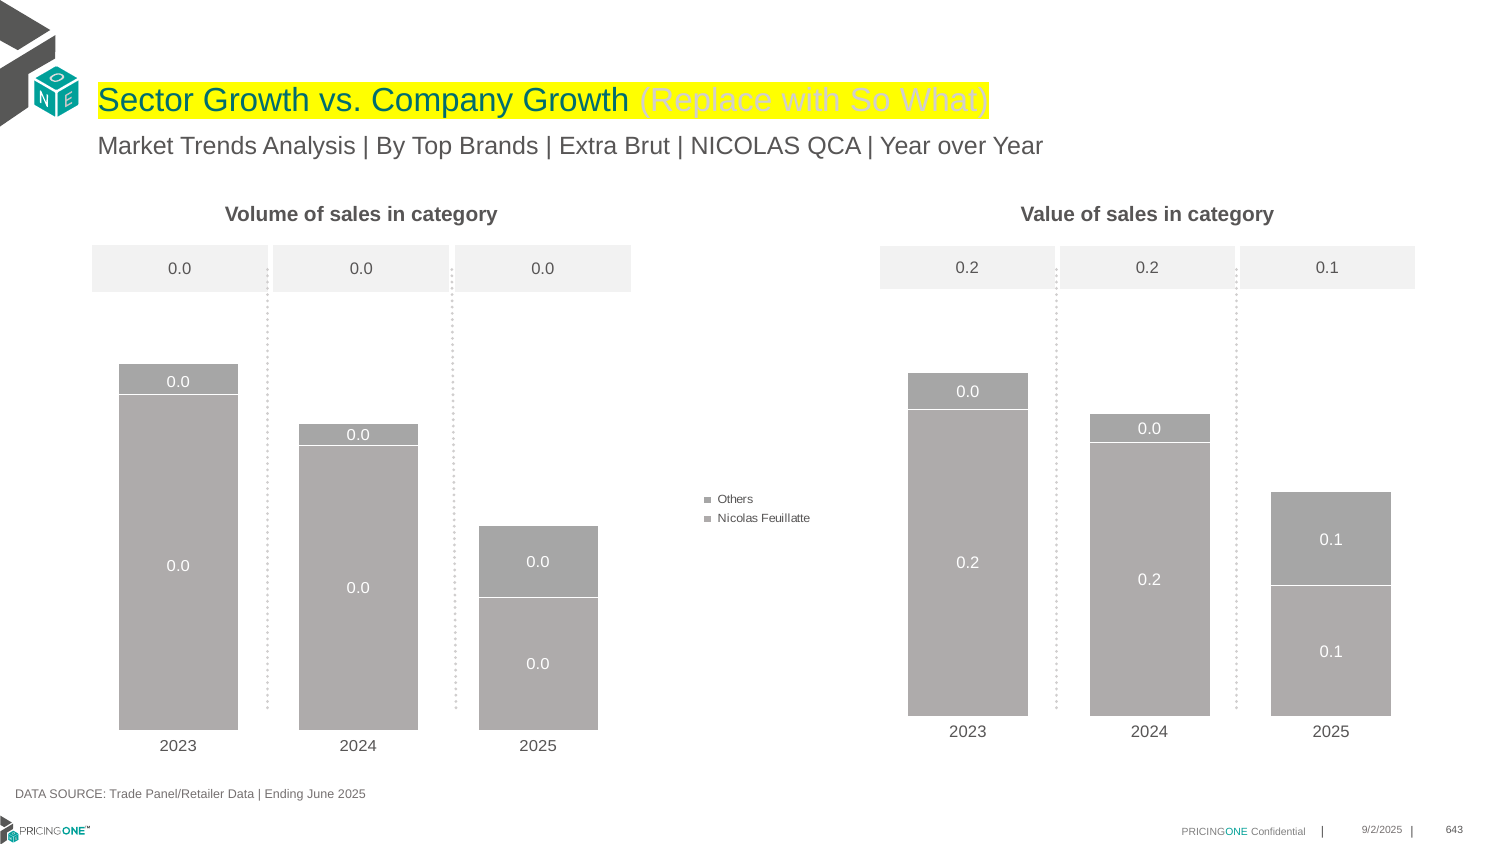

# Sector Growth vs. Company Growth (Replace with So What)
Market Trends Analysis | By Top Brands | Extra Brut | NICOLAS QCA | Year over Year
| Value of sales in category |  |  |
| --- | --- | --- |
| 0.2 | 0.2 | 0.1 |
| Volume of sales in category |  |  |
| --- | --- | --- |
| 0.0 | 0.0 | 0.0 |

### Chart

| Category | Nicolas Feuillatte | Others |
|---|---|---|
| 2023 | 0.183366 | 0.021488 |
| 2024 | 0.163372 | 0.017408 |
| 2025 | 0.077888 | 0.055959 |

### Chart

| Category | Nicolas Feuillatte | Others |
|---|---|---|
| 2023 | 0.004653 | 0.000429 |
| 2024 | 0.003949 | 0.000308 |
| 2025 | 0.001846 | 0.000994 |
DATA SOURCE: Trade Panel/Retailer Data | Ending June 2025

9/2/2025
643